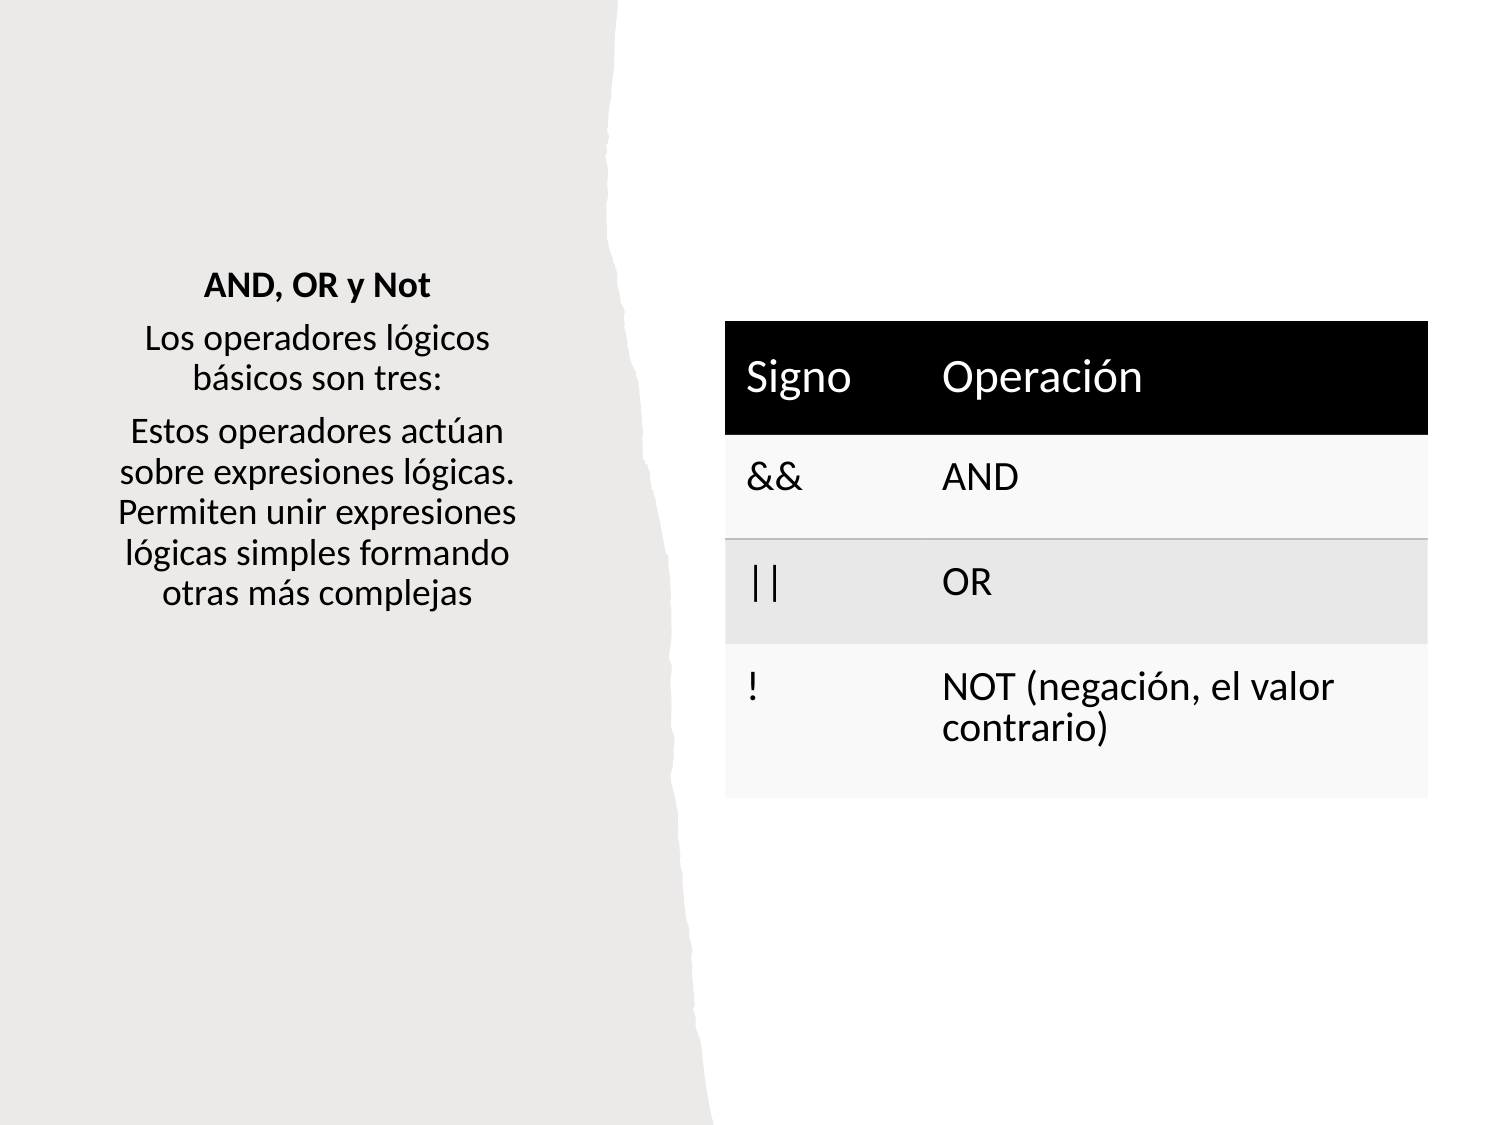

AND, OR y Not
Los operadores lógicos básicos son tres:
Estos operadores actúan sobre expresiones lógicas. Permiten unir expresiones lógicas simples formando otras más complejas
| Signo | Operación |
| --- | --- |
| && | AND |
| || | OR |
| ! | NOT (negación, el valor contrario) |